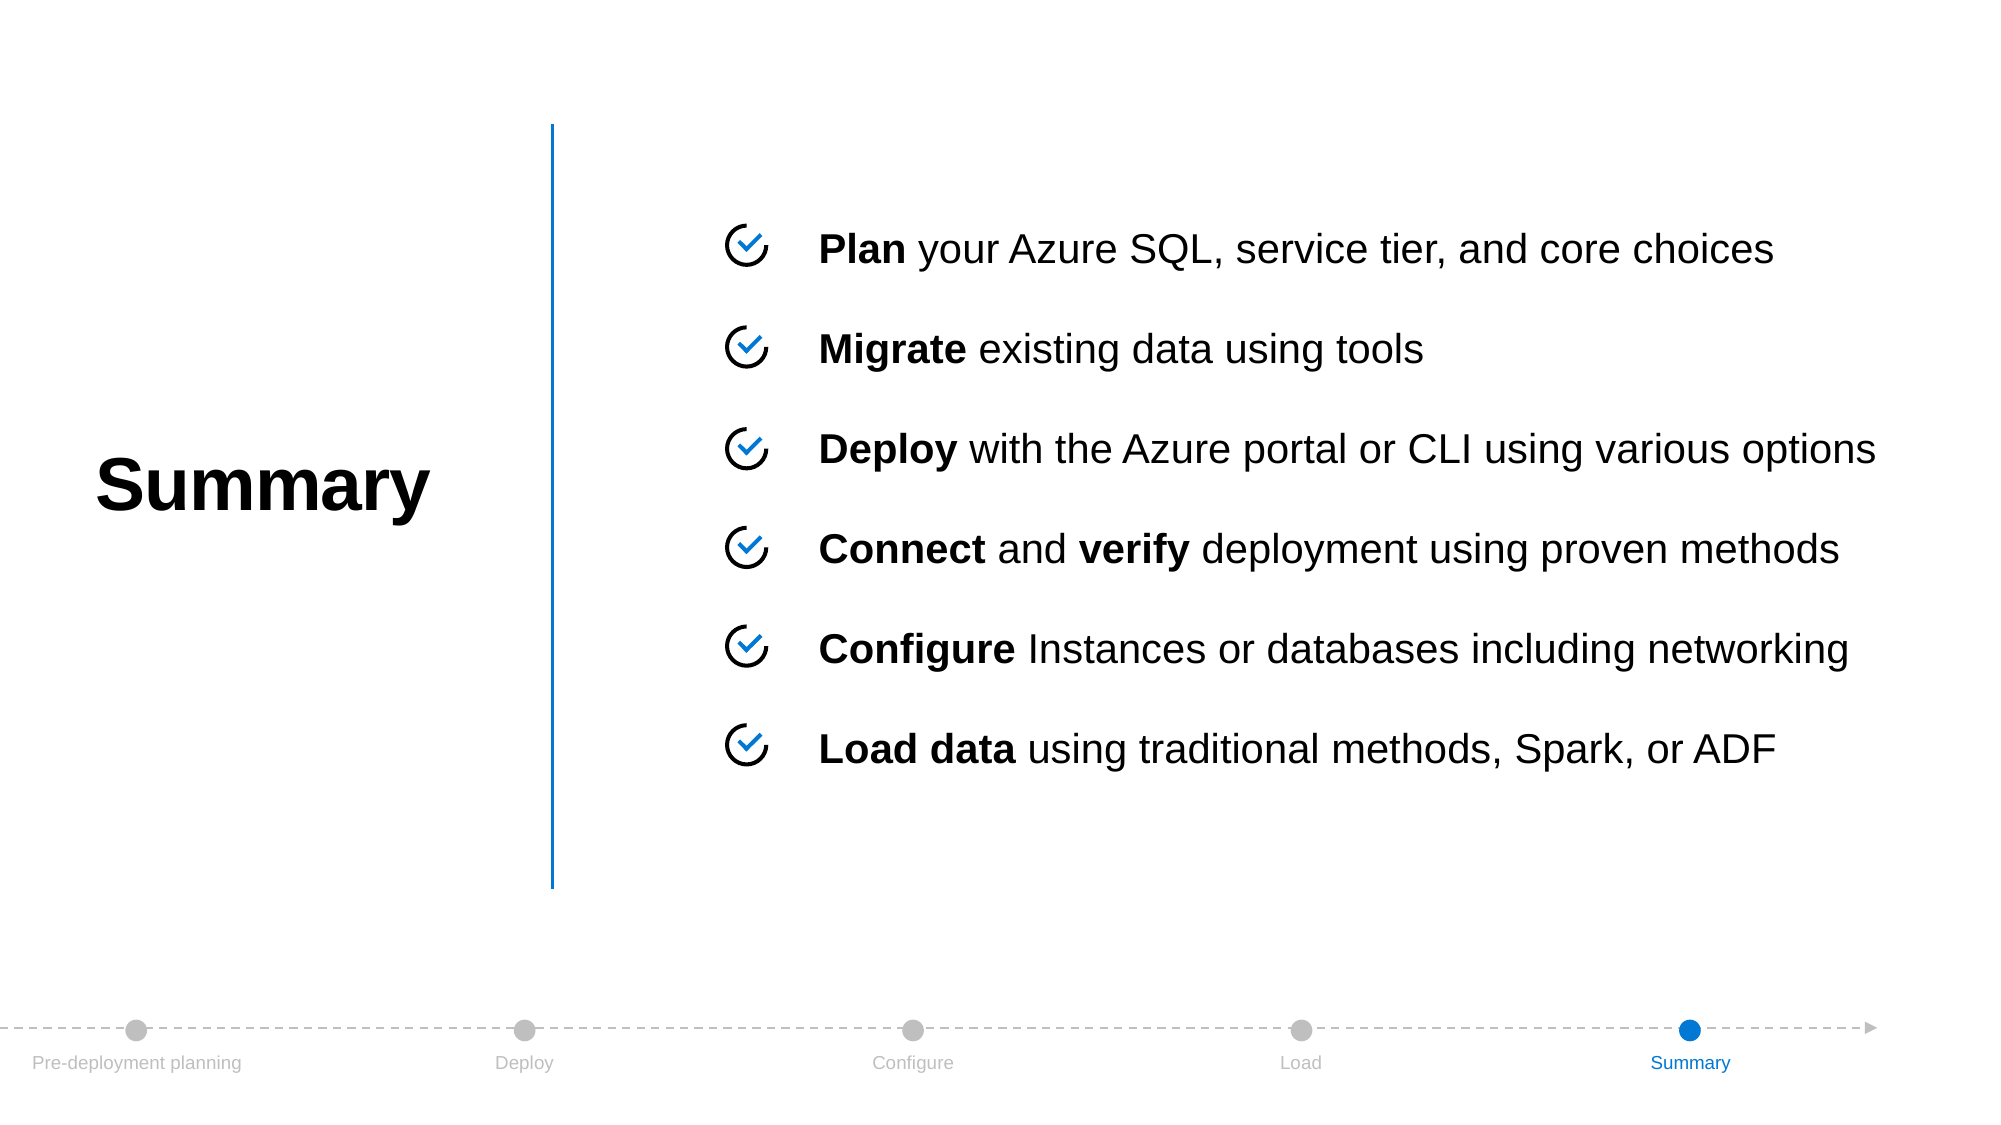

Plan your Azure SQL, service tier, and core choices

Migrate existing data using tools

Deploy with the Azure portal or CLI using various options

Connect and verify deployment using proven methods

Configure Instances or databases including networking

Load data using traditional methods, Spark, or ADF

# Summary

Deploy
Configure
Load
Summary
Pre-deployment planning